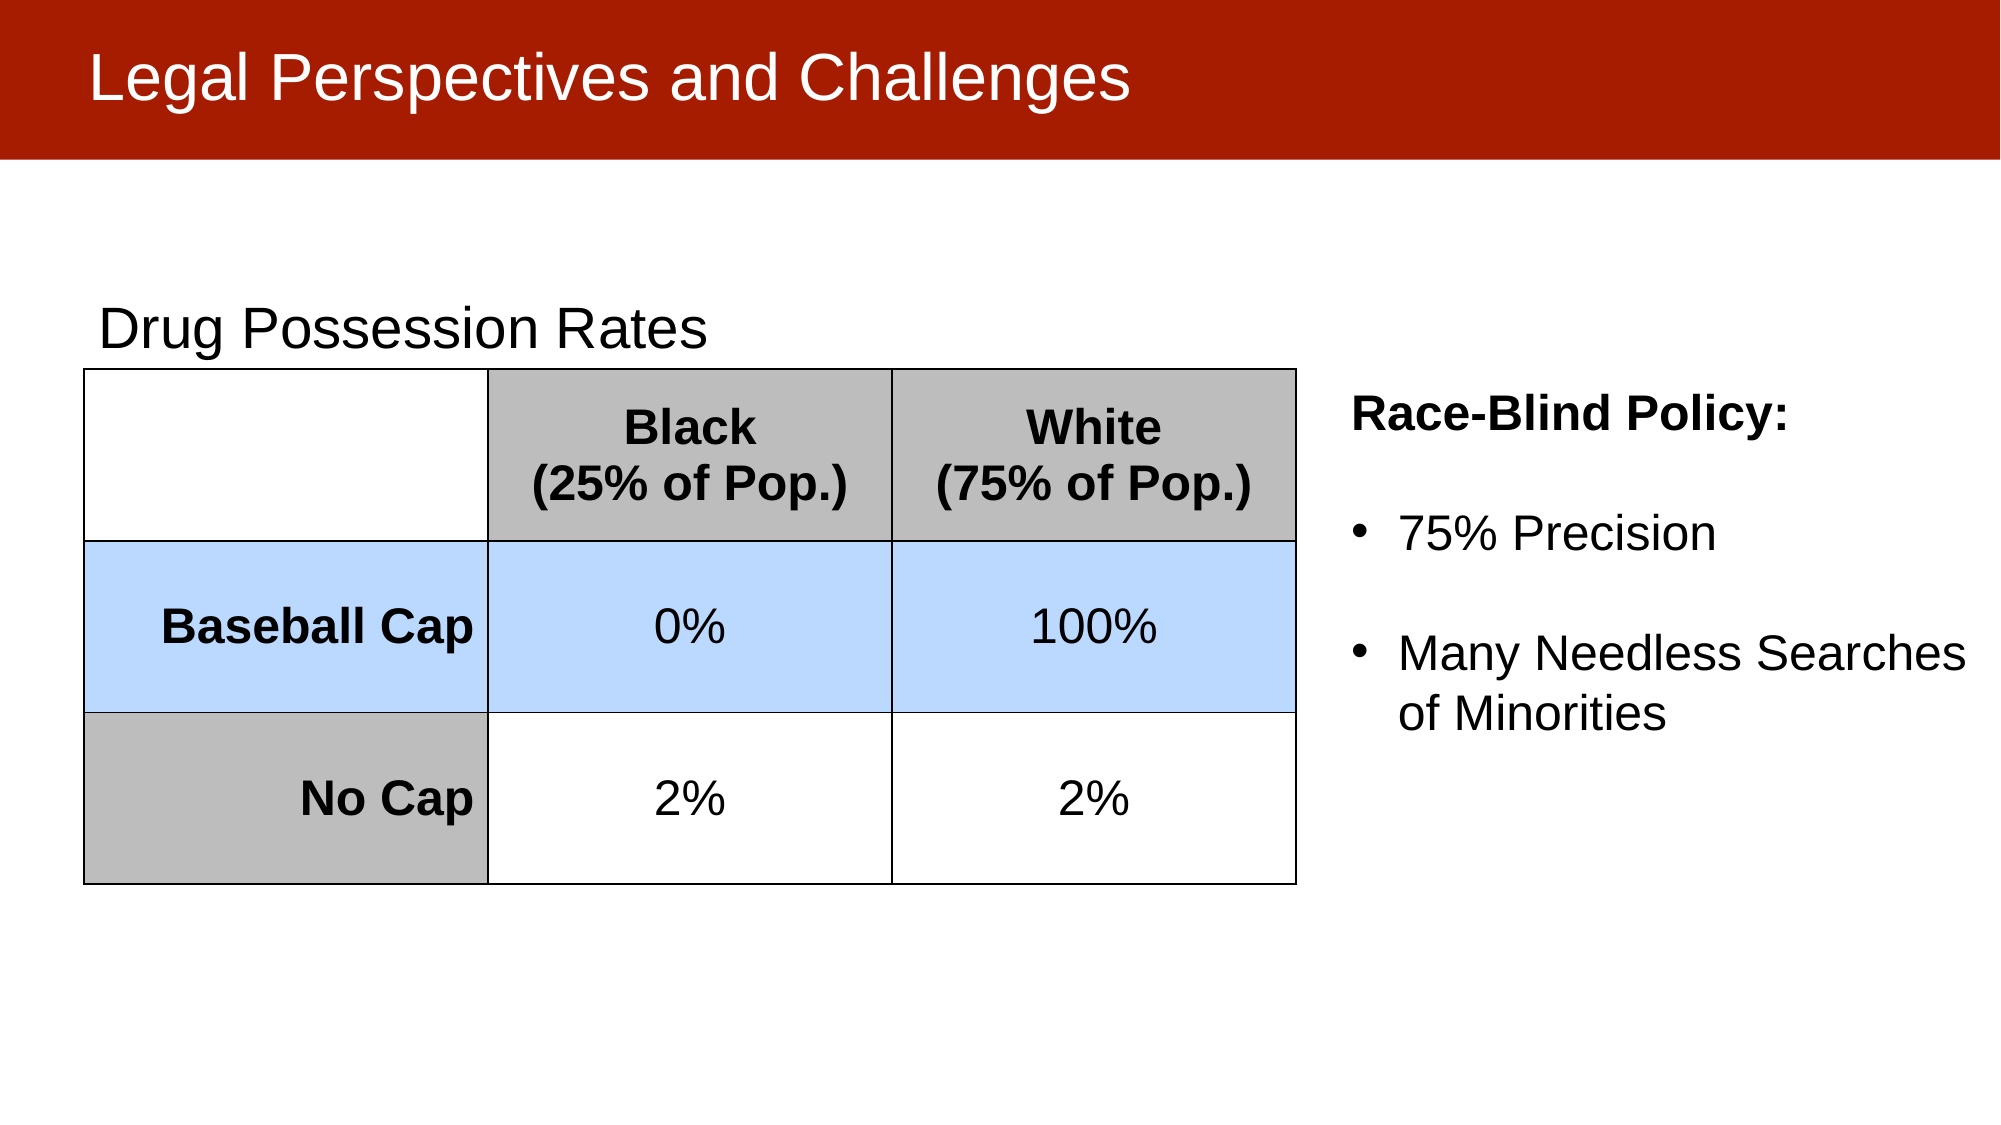

# Legal Perspectives and Challenges
Drug Possession Rates
|  | Black (25% of Pop.) | White (75% of Pop.) |
| --- | --- | --- |
| Baseball Cap | 0% | 100% |
| No Cap | 2% | 2% |
Race-Blind Policy:
75% Precision
Many Needless Searches
of Minorities